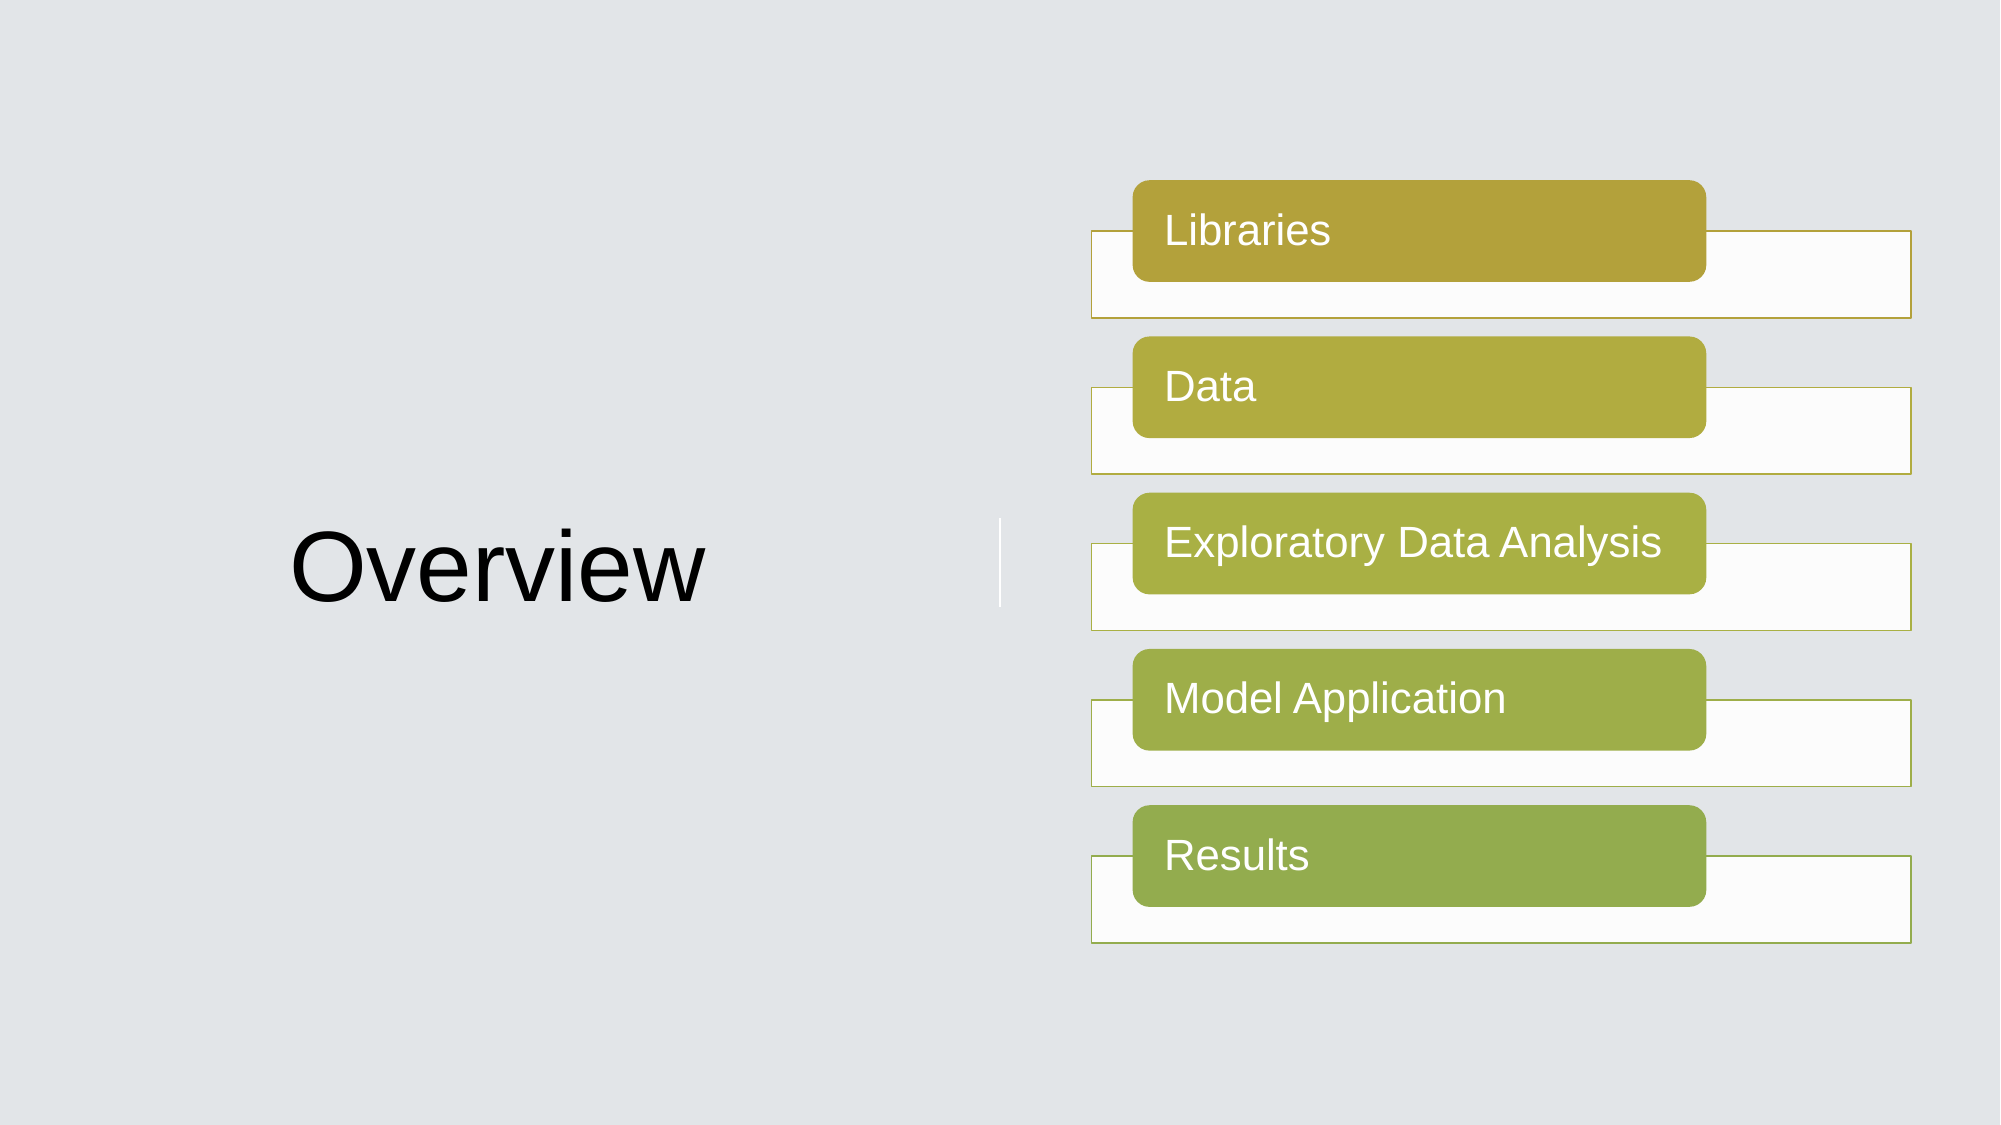

Libraries
Data
Exploratory Data Analysis
Model Application
Results
# Overview